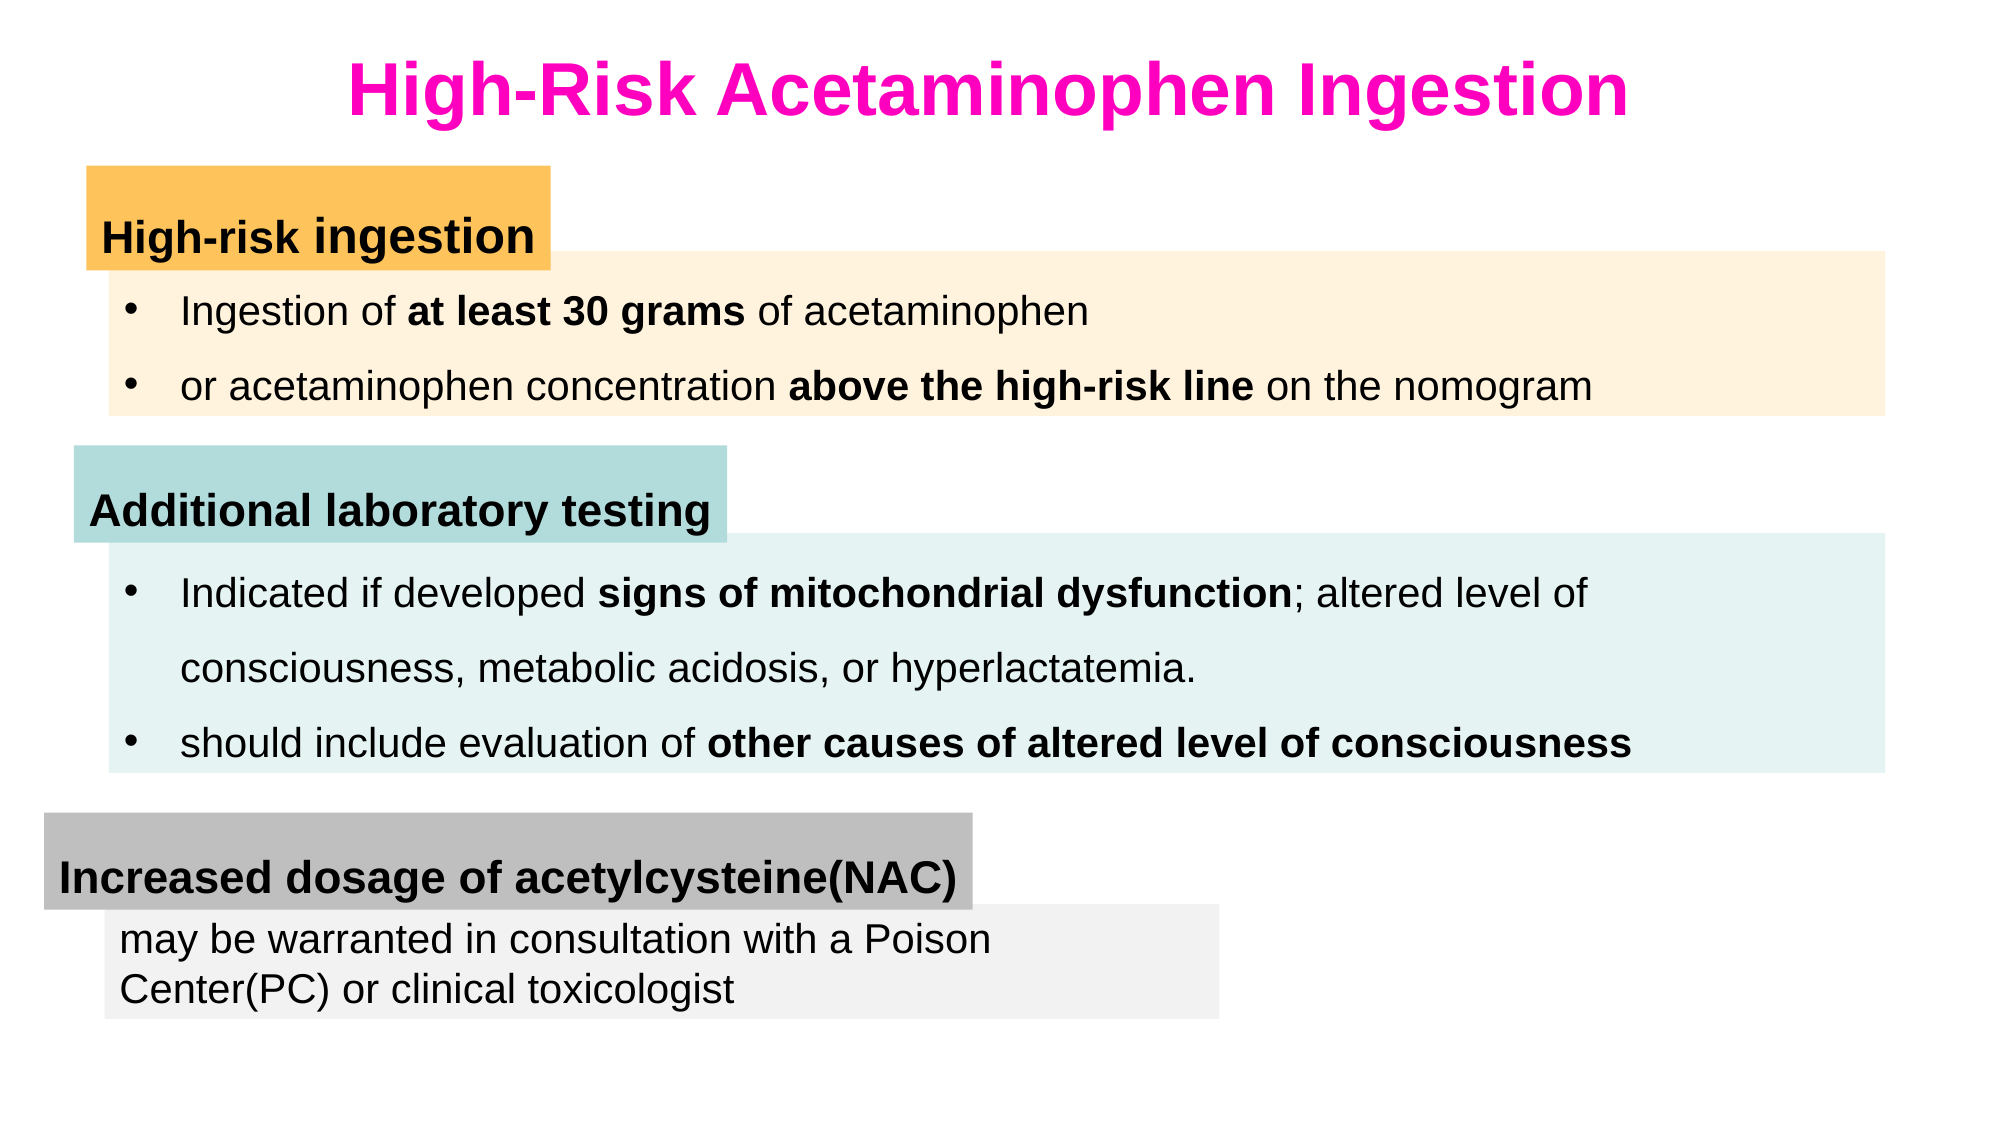

High-Risk Acetaminophen Ingestion
High-risk ingestion
Ingestion of at least 30 grams of acetaminophen
or acetaminophen concentration above the high-risk line on the nomogram
Additional laboratory testing
Indicated if developed signs of mitochondrial dysfunction; altered level of consciousness, metabolic acidosis, or hyperlactatemia.
should include evaluation of other causes of altered level of consciousness
Increased dosage of acetylcysteine(NAC)
may be warranted in consultation with a Poison Center(PC) or clinical toxicologist